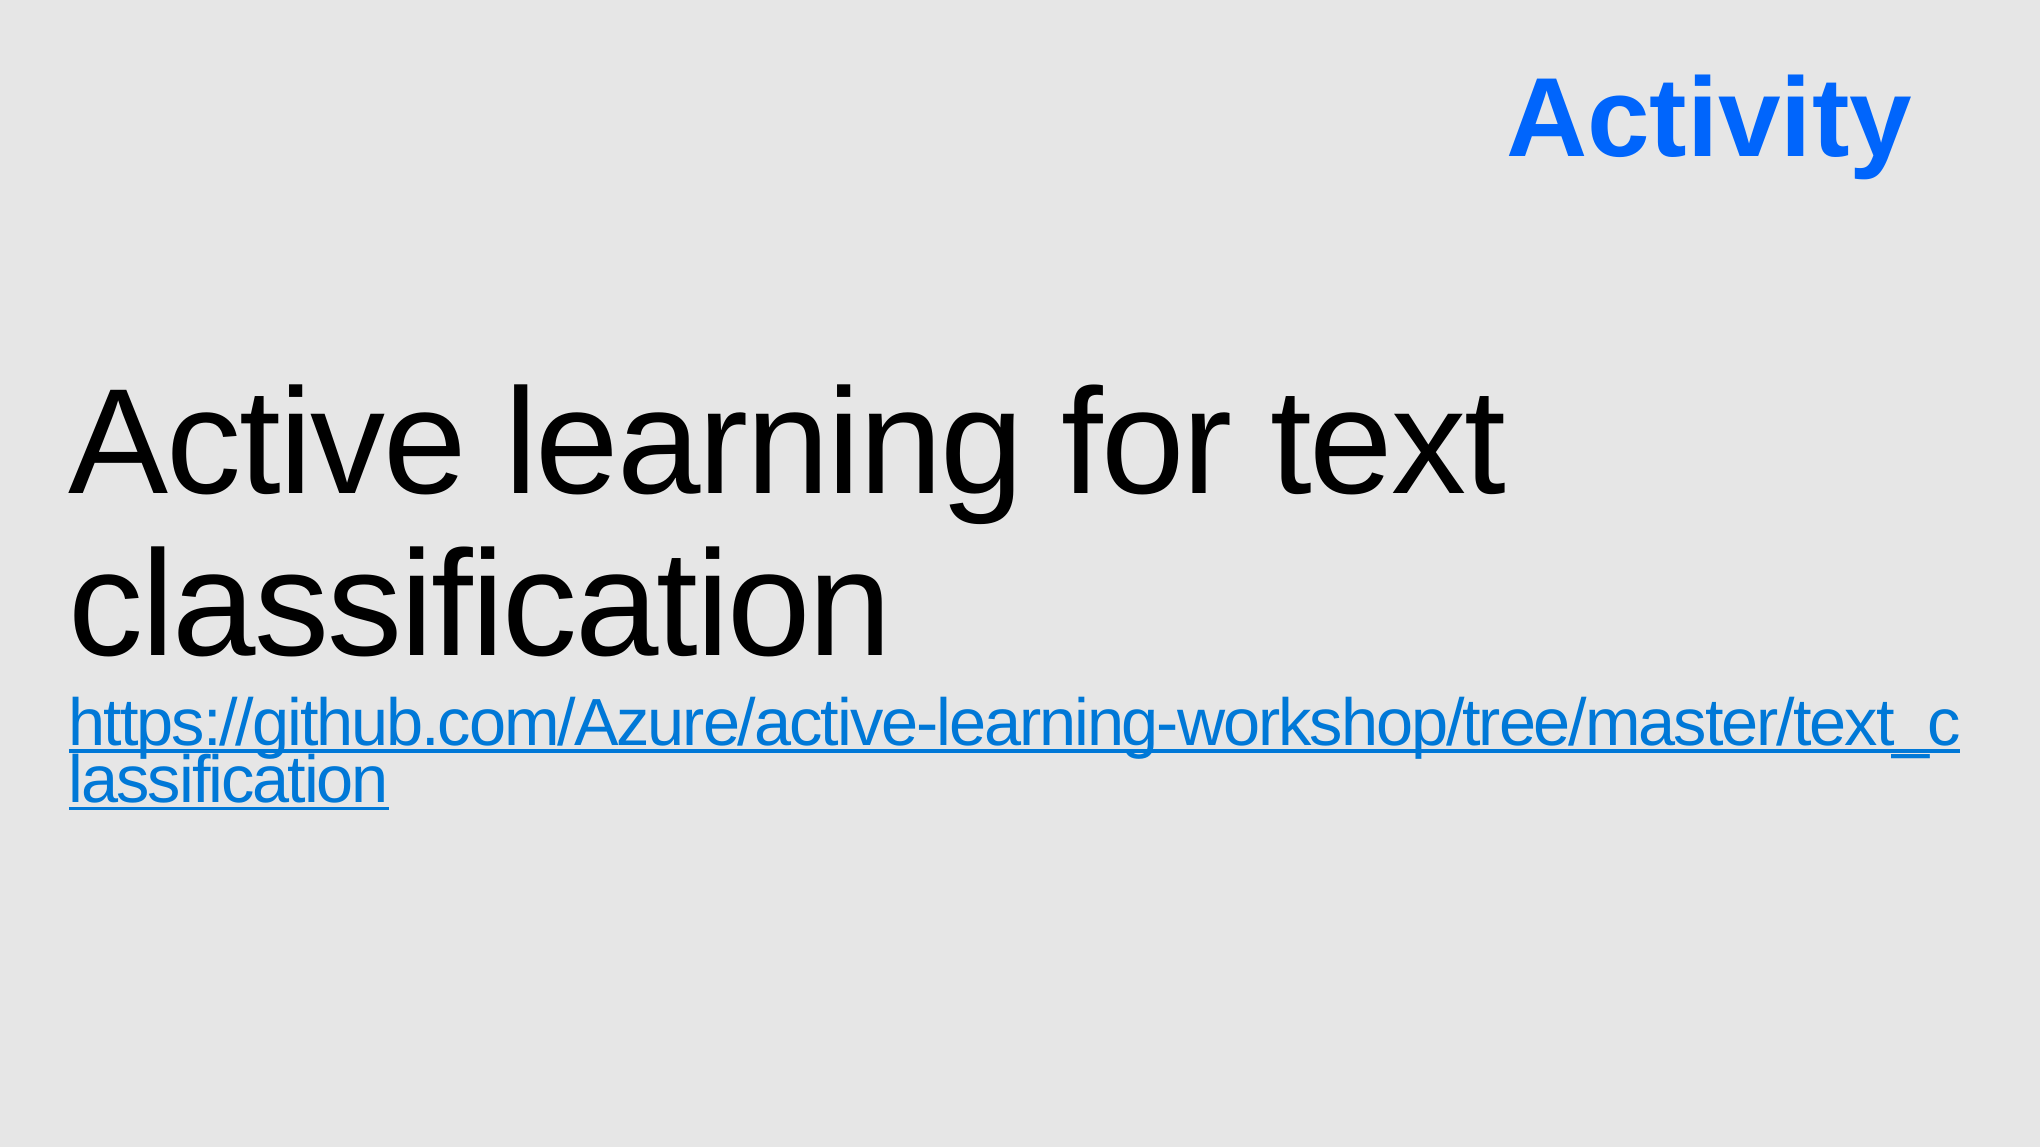

Activity
# Active learning for text classification https://github.com/Azure/active-learning-workshop/tree/master/text_classification